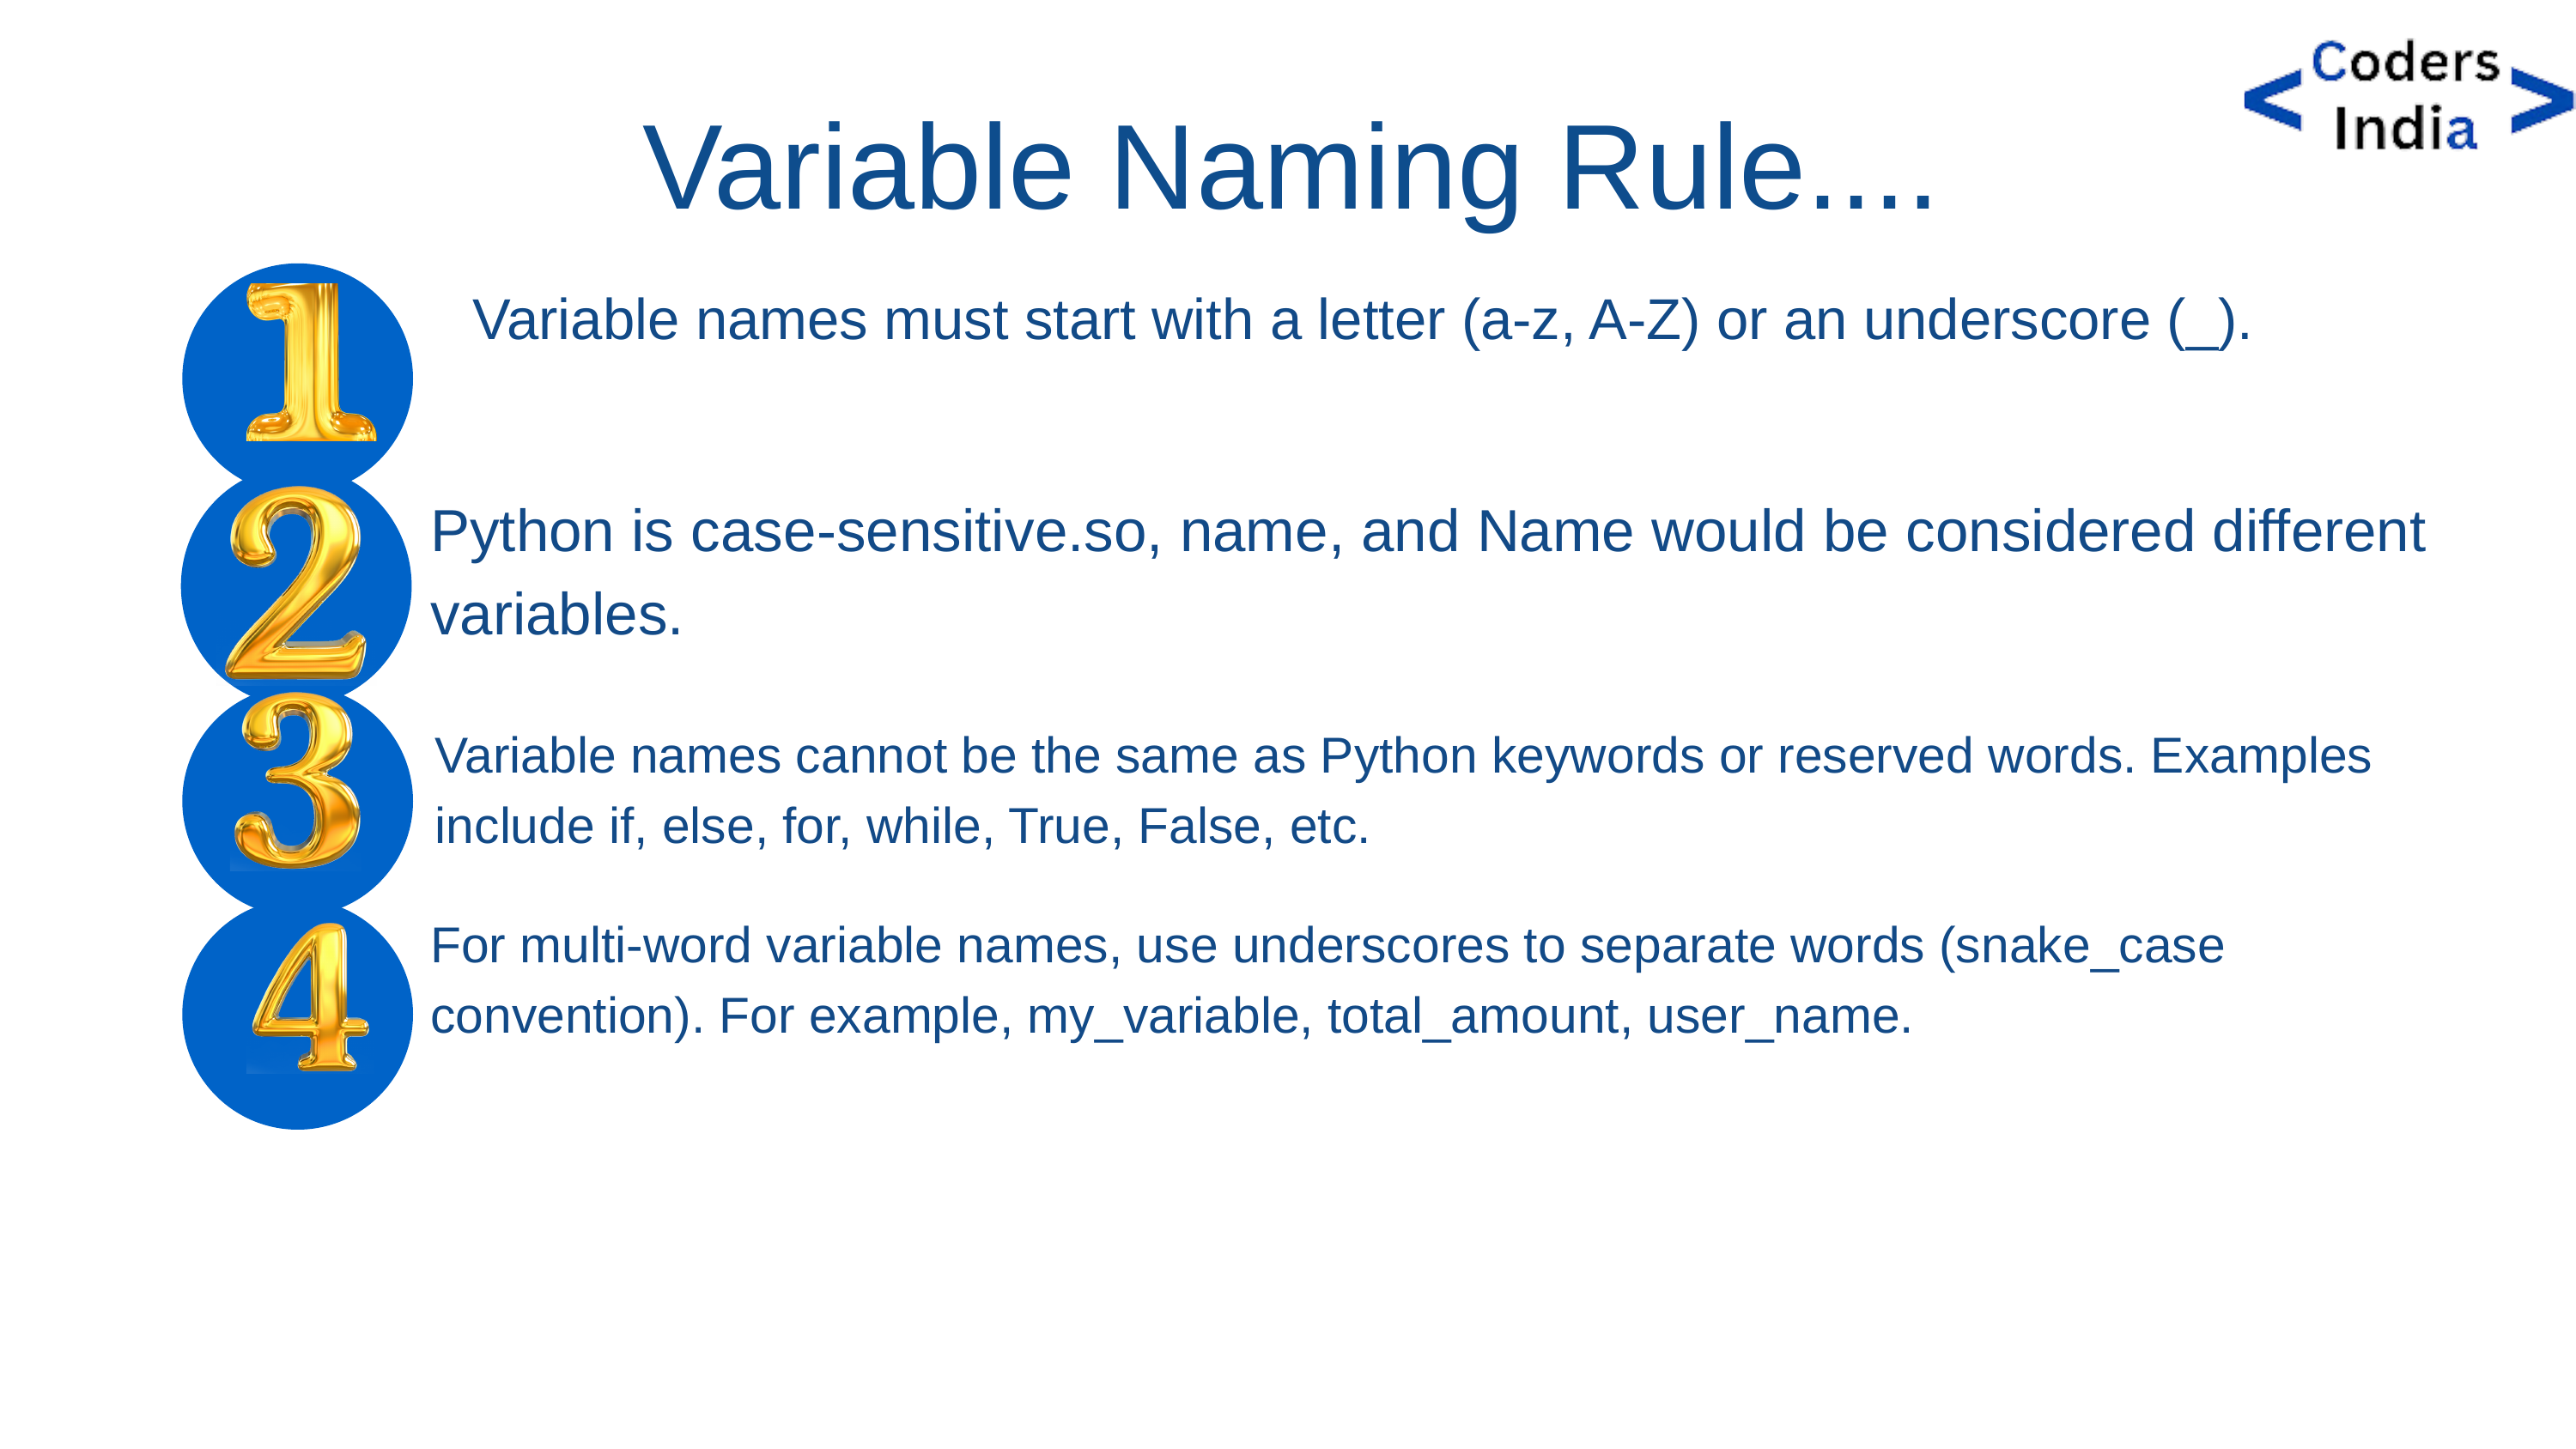

Variable Naming Rule....

Variable names must start with a letter (a-z, A-Z) or an underscore (_).

Python is case-sensitive.so, name, and Name would be considered different variables.

Variable names cannot be the same as Python keywords or reserved words. Examples include if, else, for, while, True, False, etc.

For multi-word variable names, use underscores to separate words (snake_case convention). For example, my_variable, total_amount, user_name.